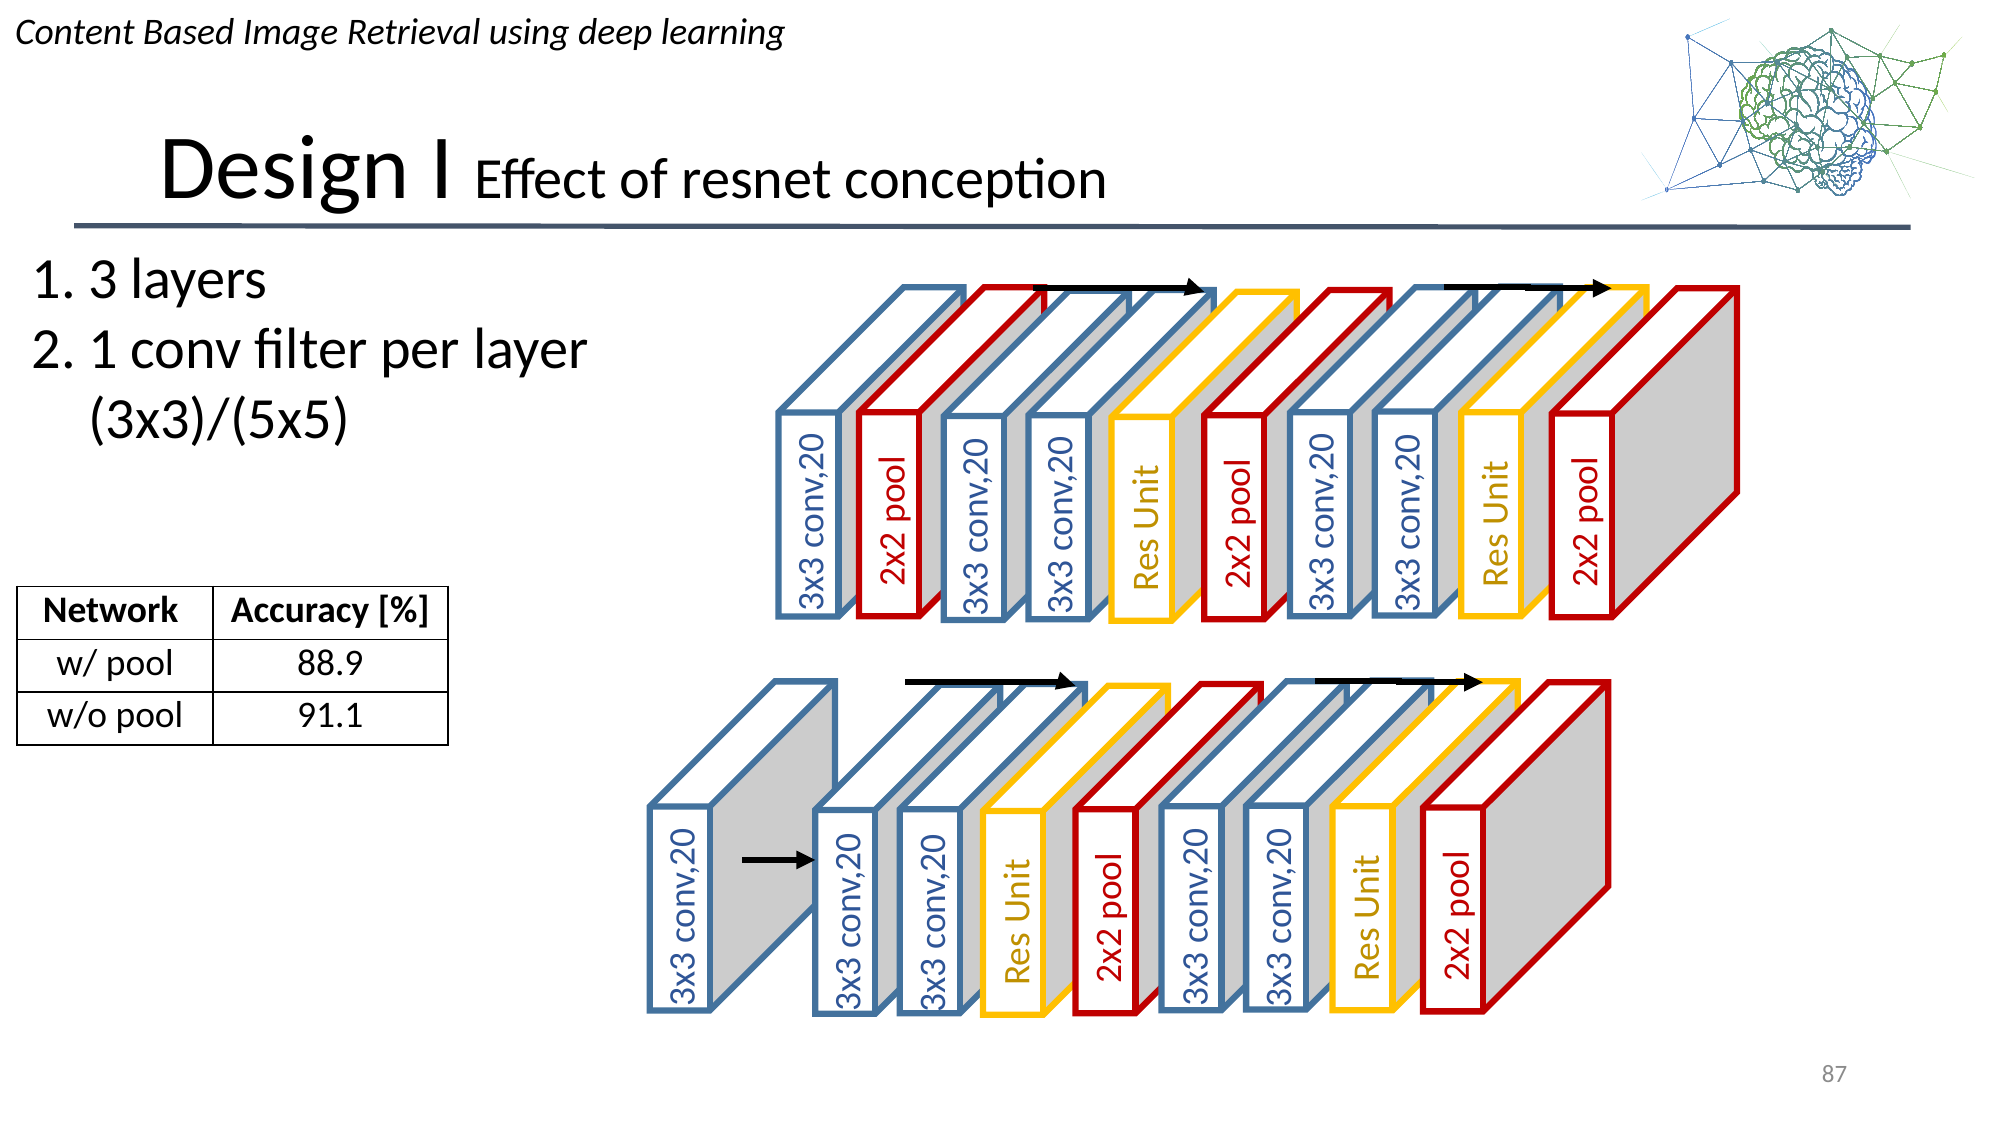

# Design I Effect of resnet conception
3 layers
1 conv filter per layer (3x3)/(5x5)

3x3 conv,20

2x2 pool

Res Unit

3x3 conv,20

3x3 conv,20

2x2 pool

3x3 conv,20

2x2 pool

3x3 conv,20

Res Unit
| Network | Accuracy [%] |
| --- | --- |
| w/ pool | 88.9 |
| w/o pool | 91.1 |

3x3 conv,20

Res Unit

3x3 conv,20

3x3 conv,20

2x2 pool

3x3 conv,20

2x2 pool

3x3 conv,20

Res Unit
87